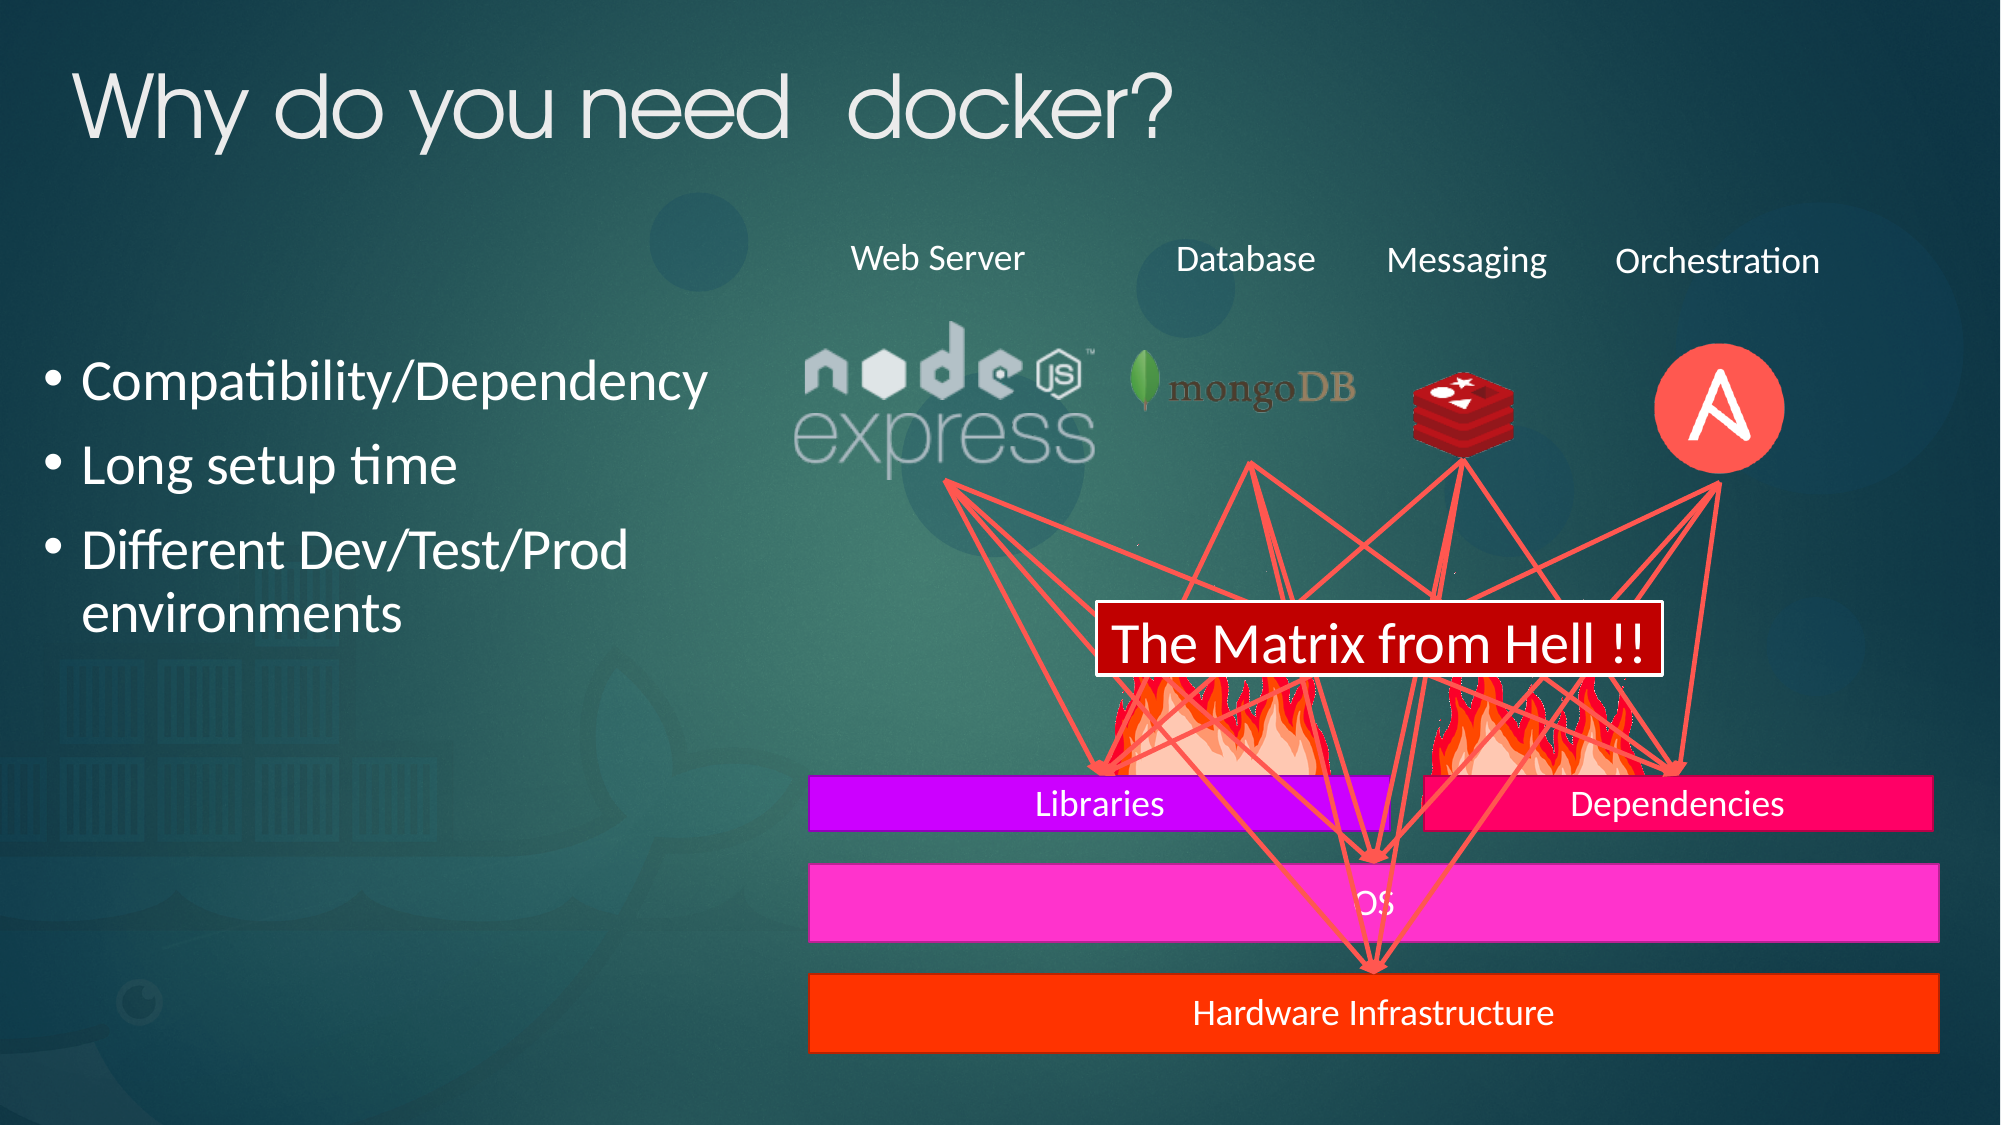

# Why do you need   docker?

Web Server
Database
Messaging
Orchestration

Compatibility/Dependency
Long setup time
Different Dev/Test/Prod  environments

The Matrix from Hell !!

Libraries
Dependencies
OS

Hardware Infrastructure